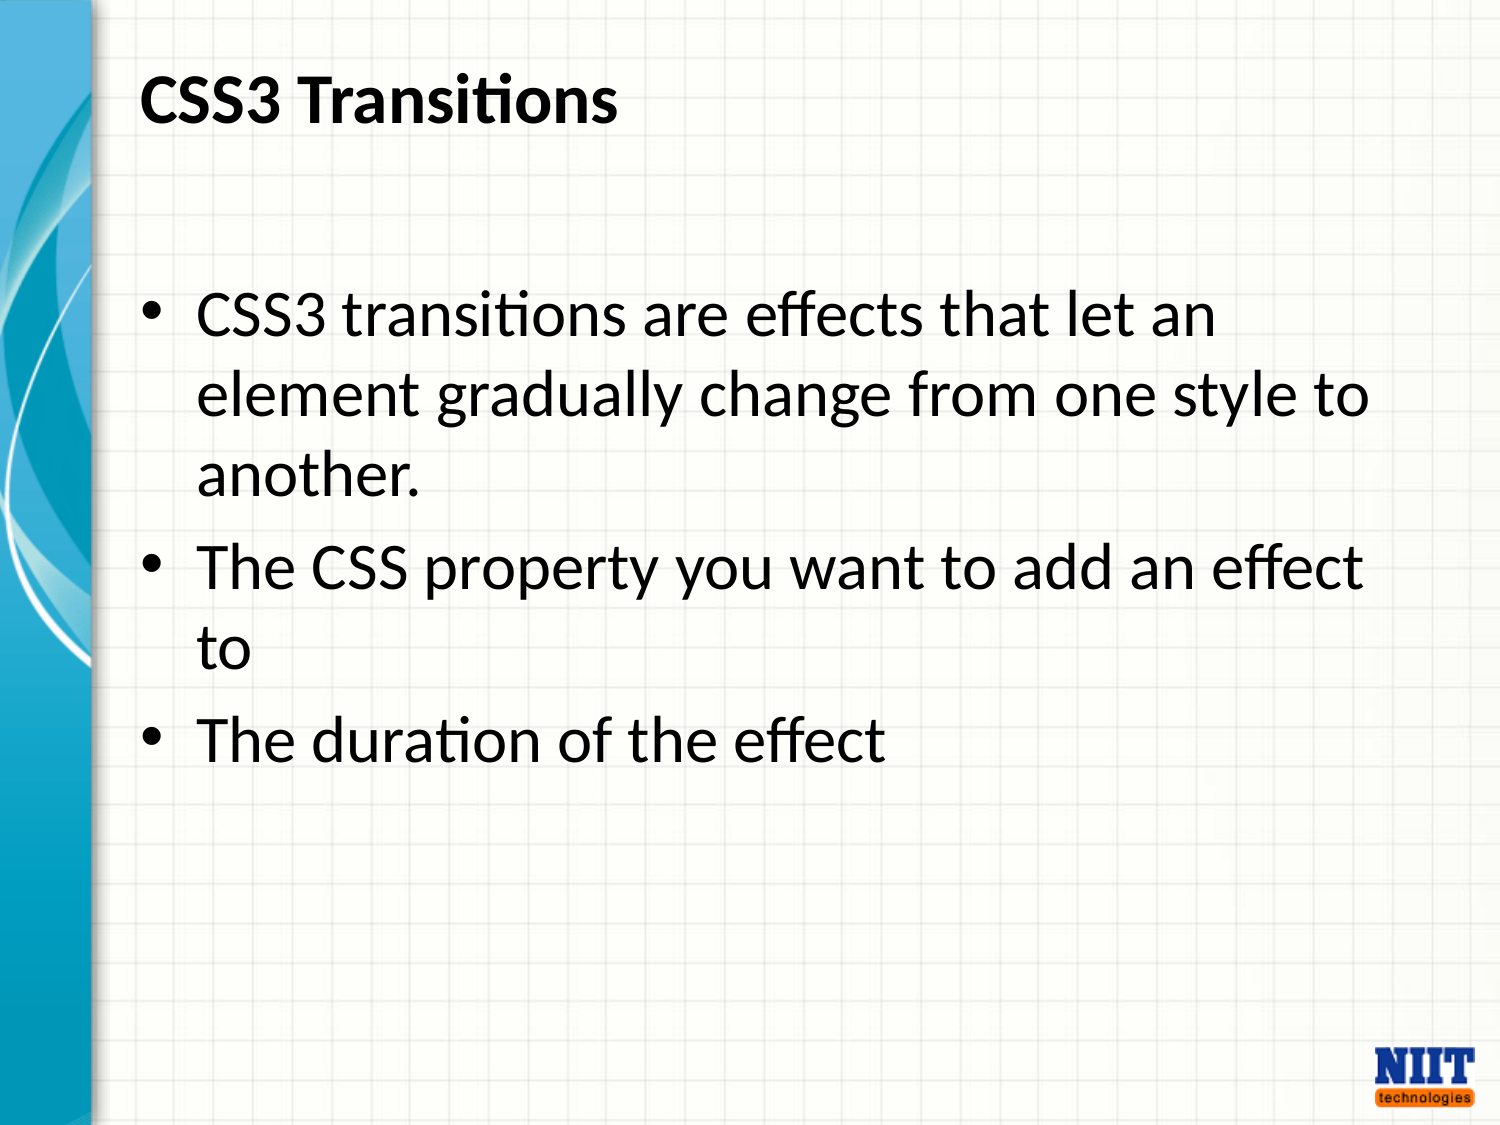

# CSS3 Transitions
CSS3 transitions are effects that let an element gradually change from one style to another.
The CSS property you want to add an effect to
The duration of the effect